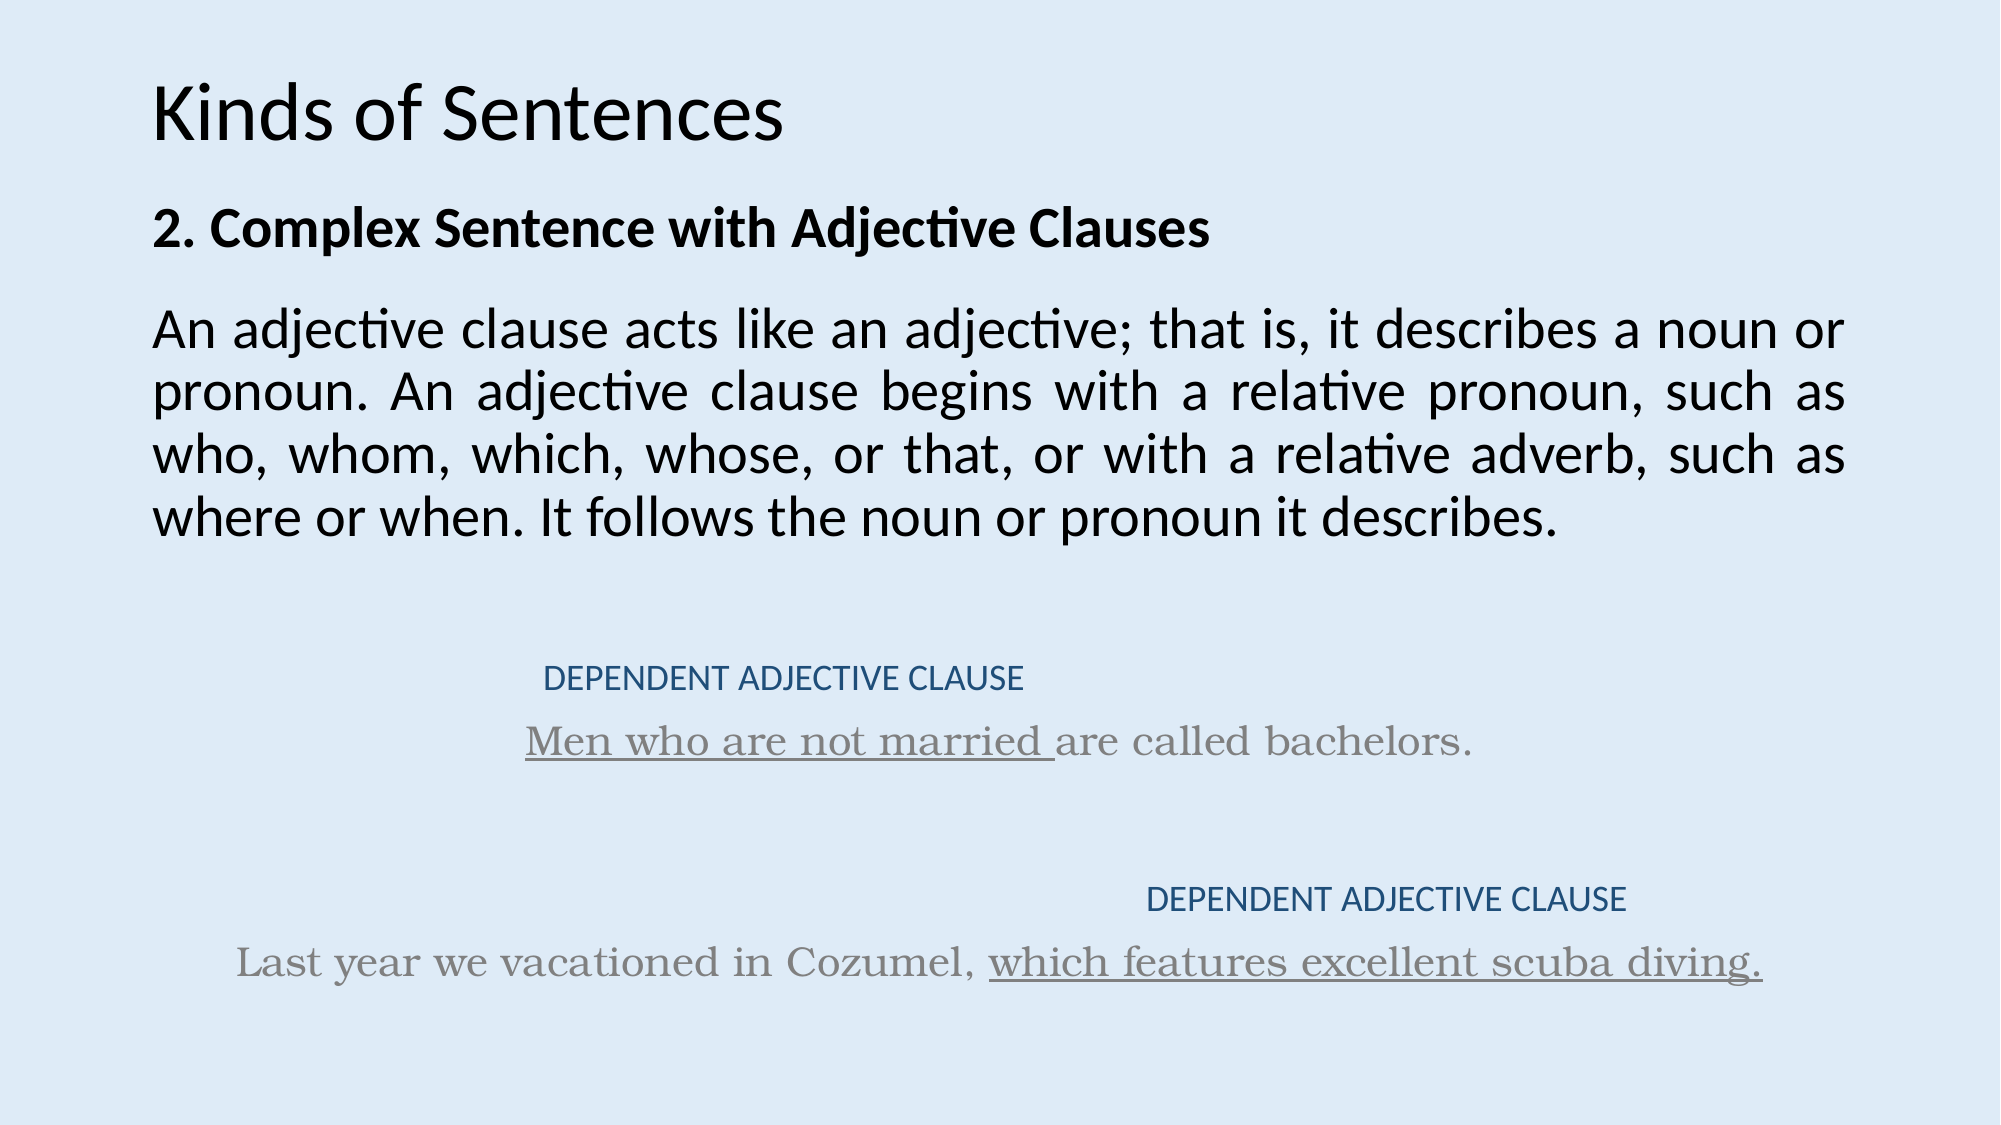

# Kinds of Sentences
2. Complex Sentence with Adjective Clauses
An adjective clause acts like an adjective; that is, it describes a noun or pronoun. An adjective clause begins with a relative pronoun, such as who, whom, which, whose, or that, or with a relative adverb, such as where or when. It follows the noun or pronoun it describes.
DEPENDENT ADJECTIVE CLAUSE
Men who are not married are called bachelors.
DEPENDENT ADJECTIVE CLAUSE
Last year we vacationed in Cozumel, which features excellent scuba diving.